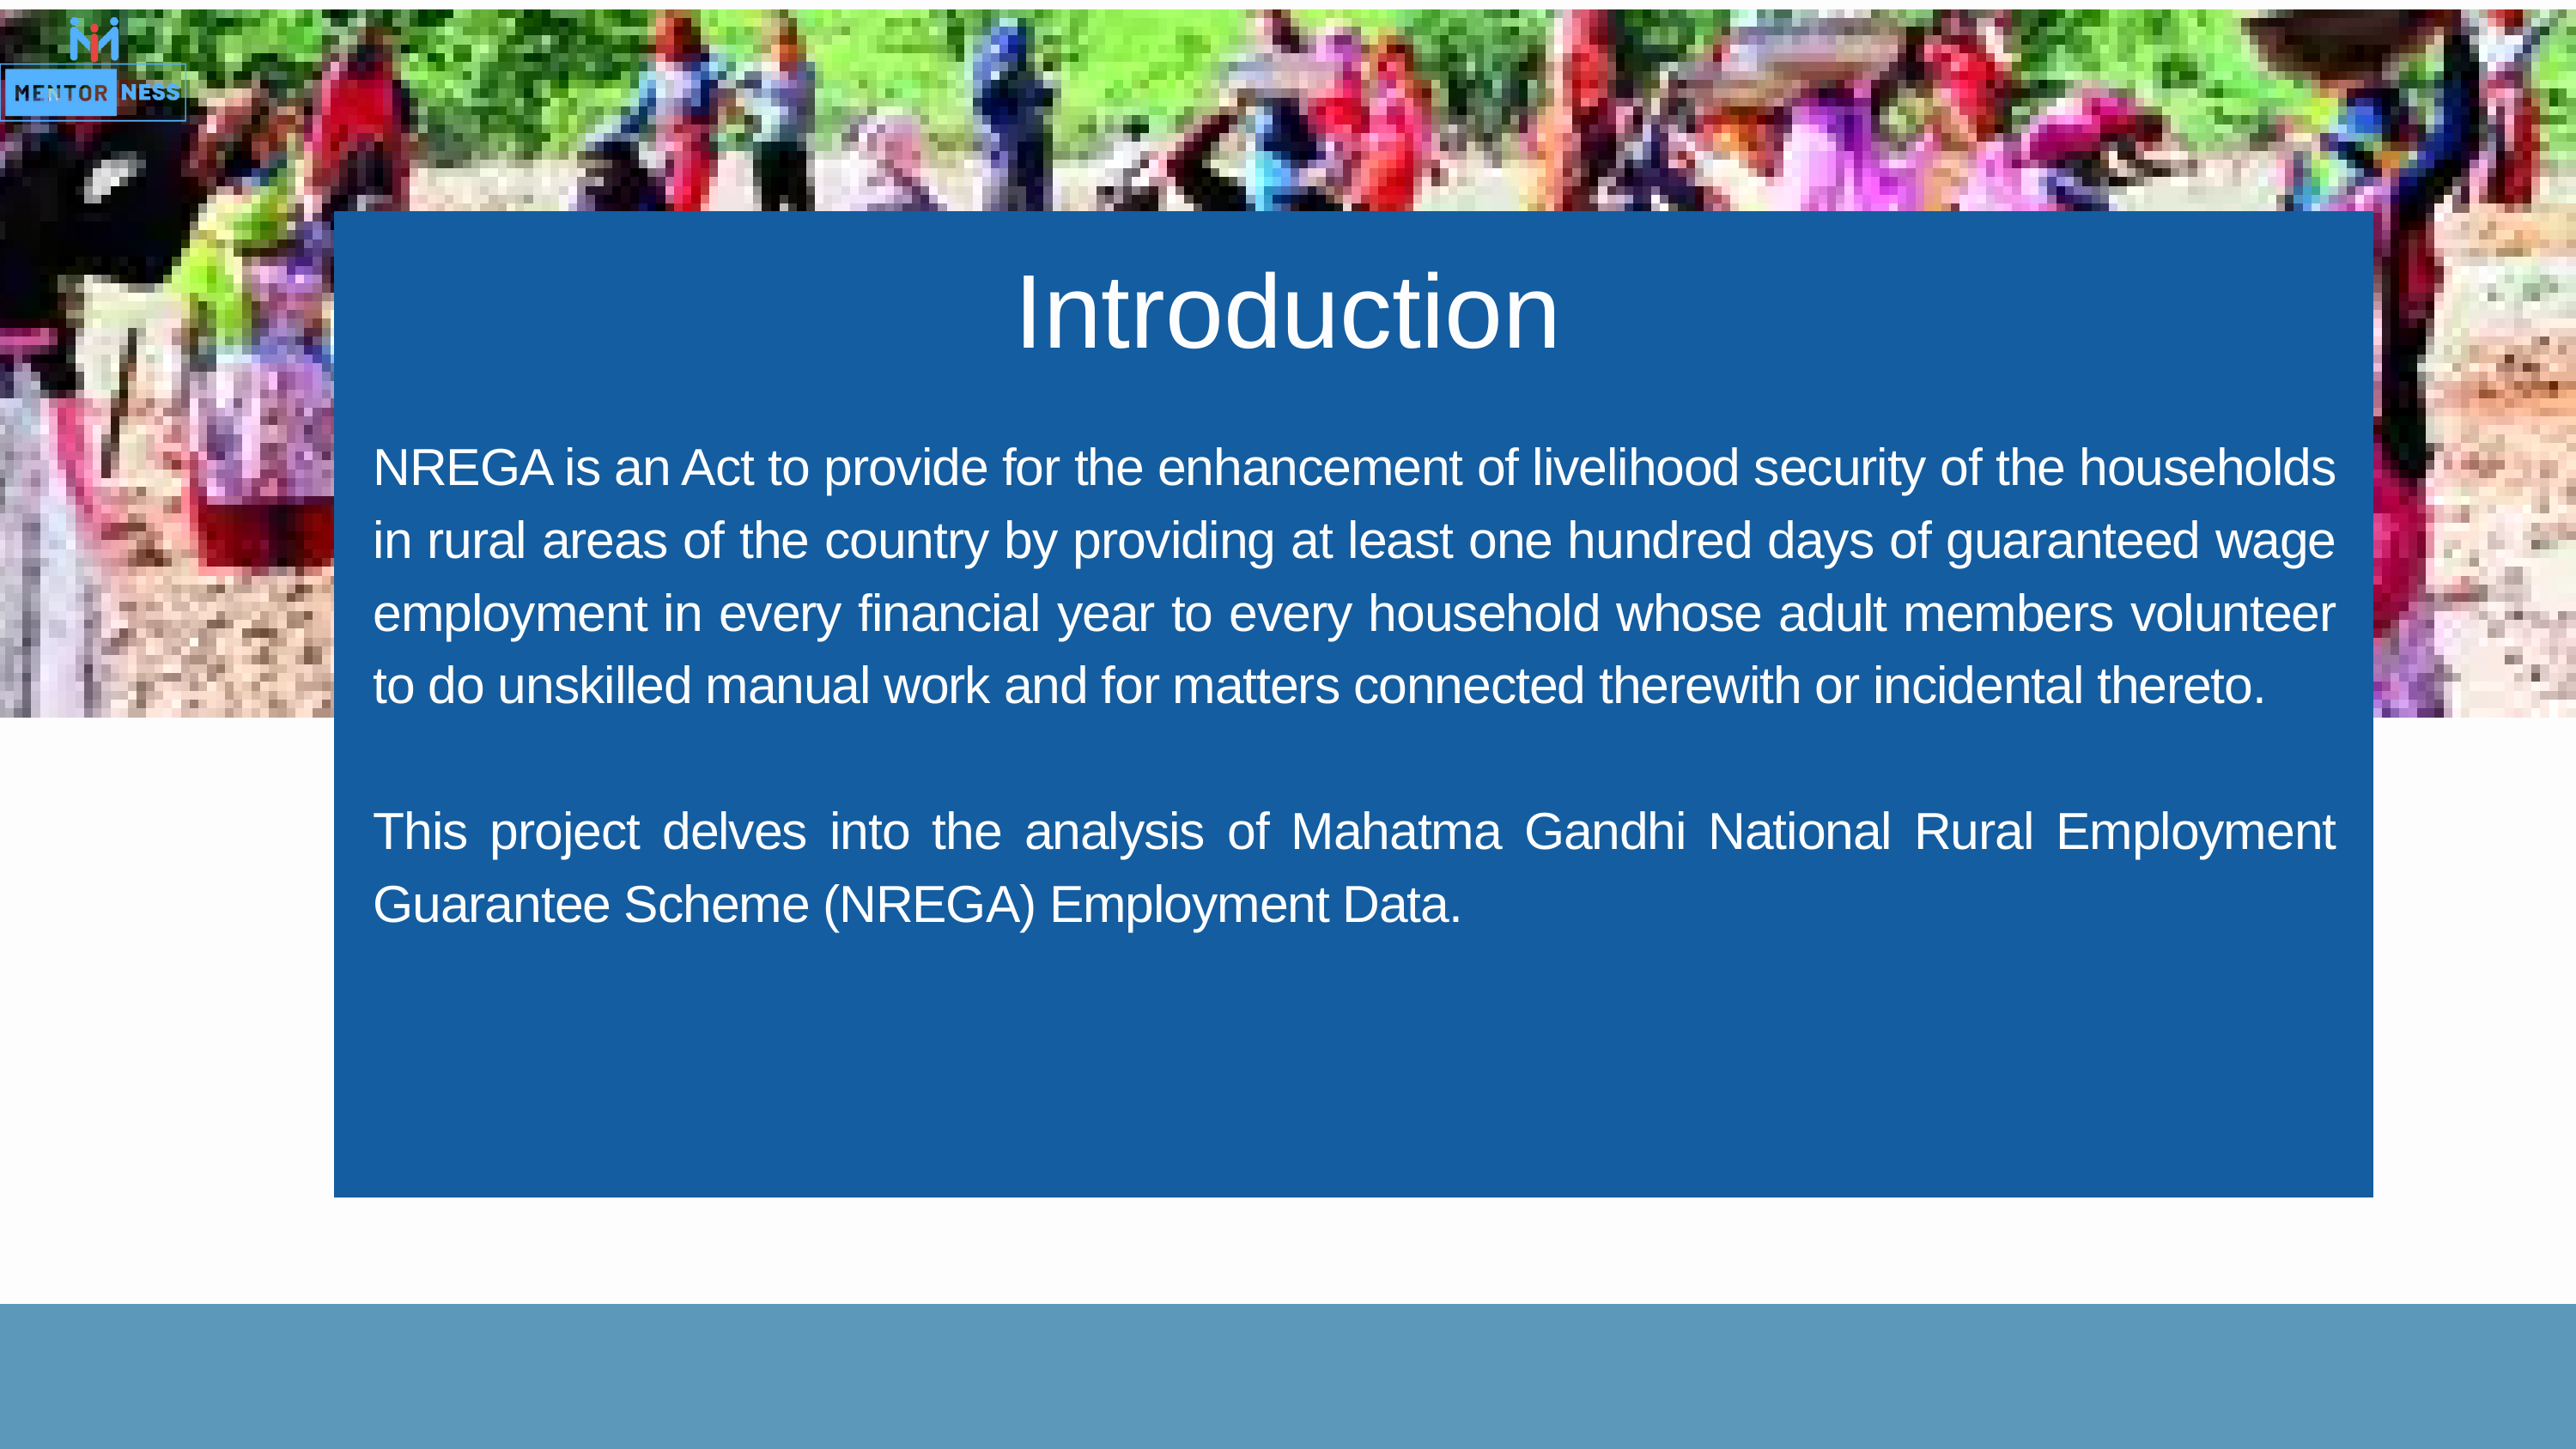

Introduction
NREGA is an Act to provide for the enhancement of livelihood security of the households in rural areas of the country by providing at least one hundred days of guaranteed wage employment in every financial year to every household whose adult members volunteer to do unskilled manual work and for matters connected therewith or incidental thereto.

This project delves into the analysis of Mahatma Gandhi National Rural Employment Guarantee Scheme (NREGA) Employment Data.